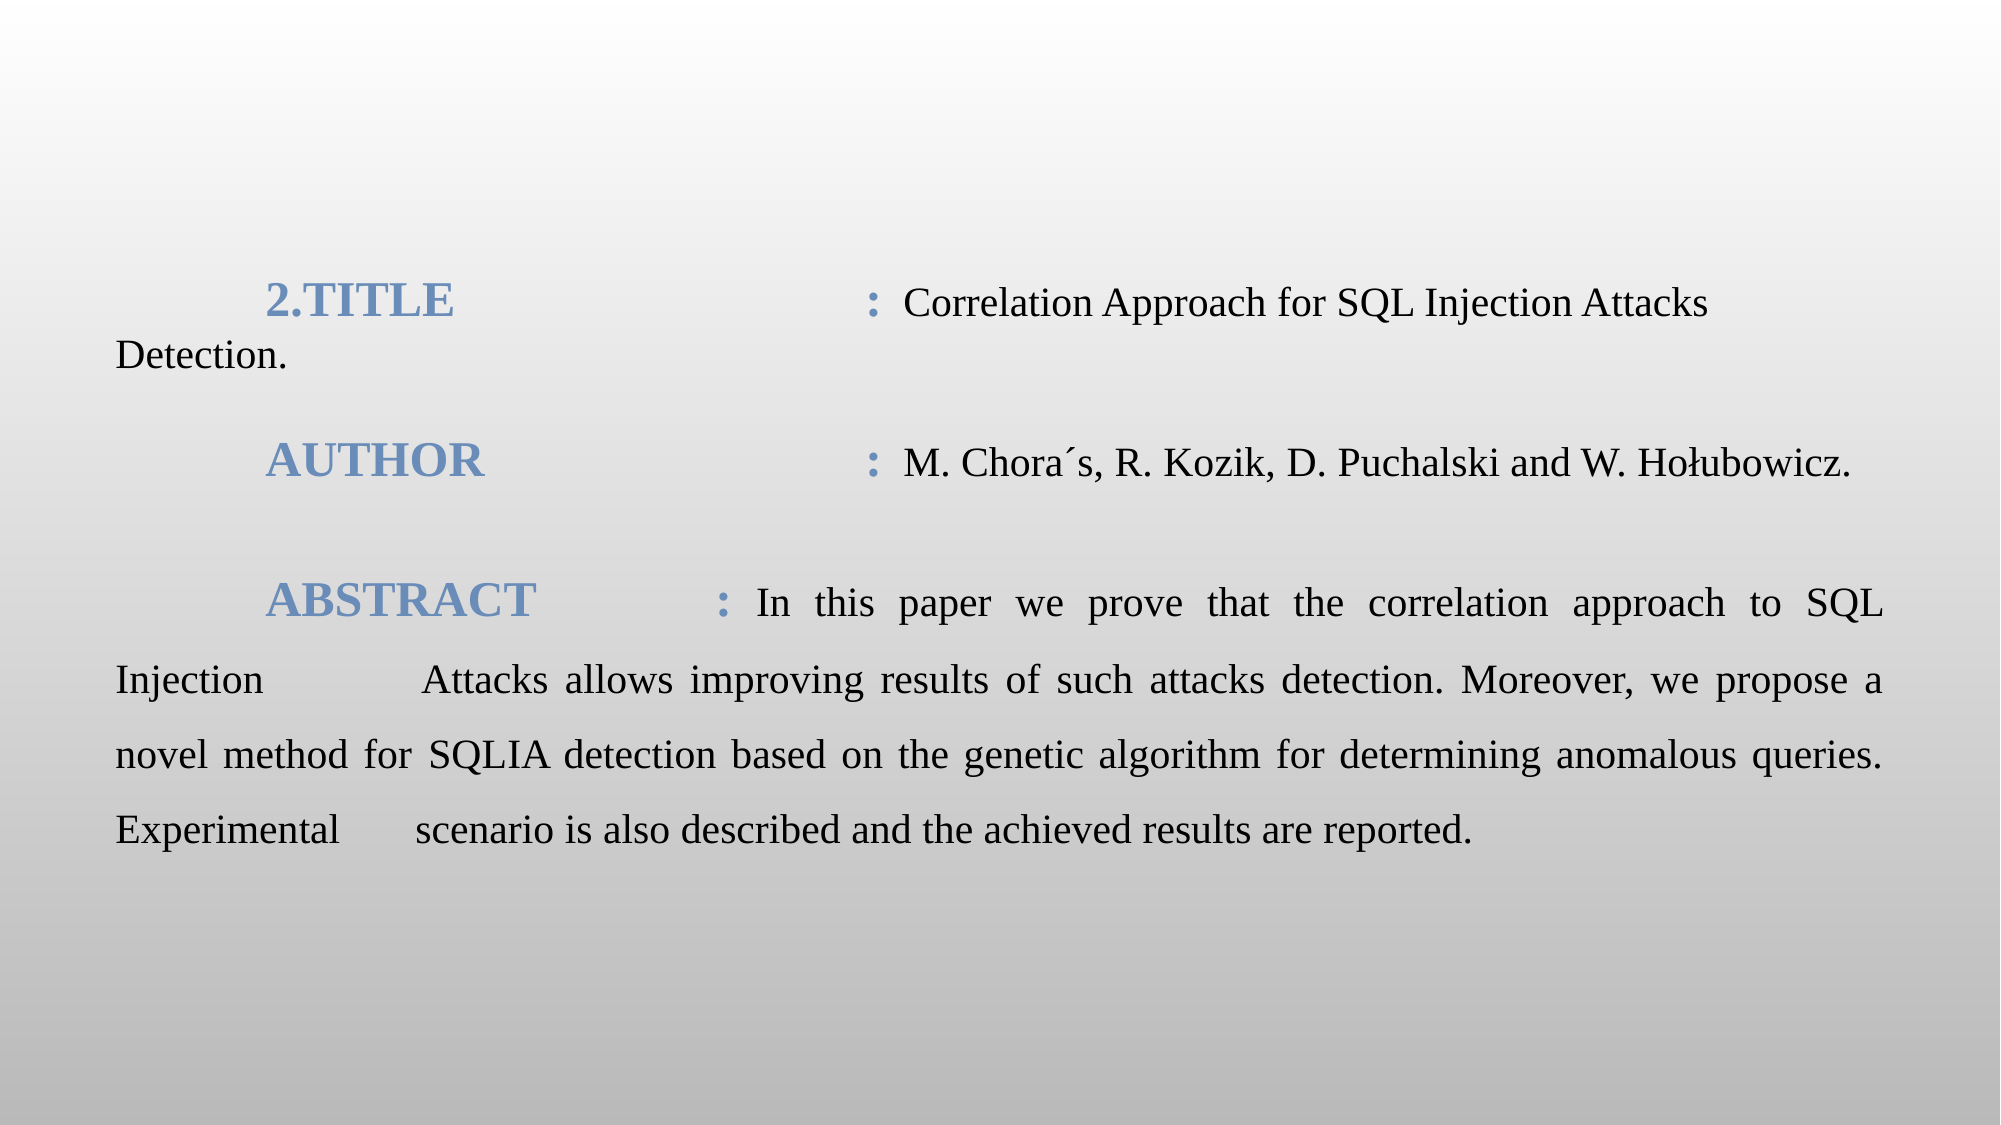

2.TITLE			:  Correlation Approach for SQL Injection Attacks Detection.

	AUTHOR			:  M. Chora´s, R. Kozik, D. Puchalski and W. Hołubowicz.

	ABSTRACT		: In this paper we prove that the correlation approach to SQL Injection 	Attacks allows improving results of such attacks detection. Moreover, we propose a novel method for 	SQLIA detection based on the genetic algorithm for determining anomalous queries. Experimental 	scenario is also described and the achieved results are reported.